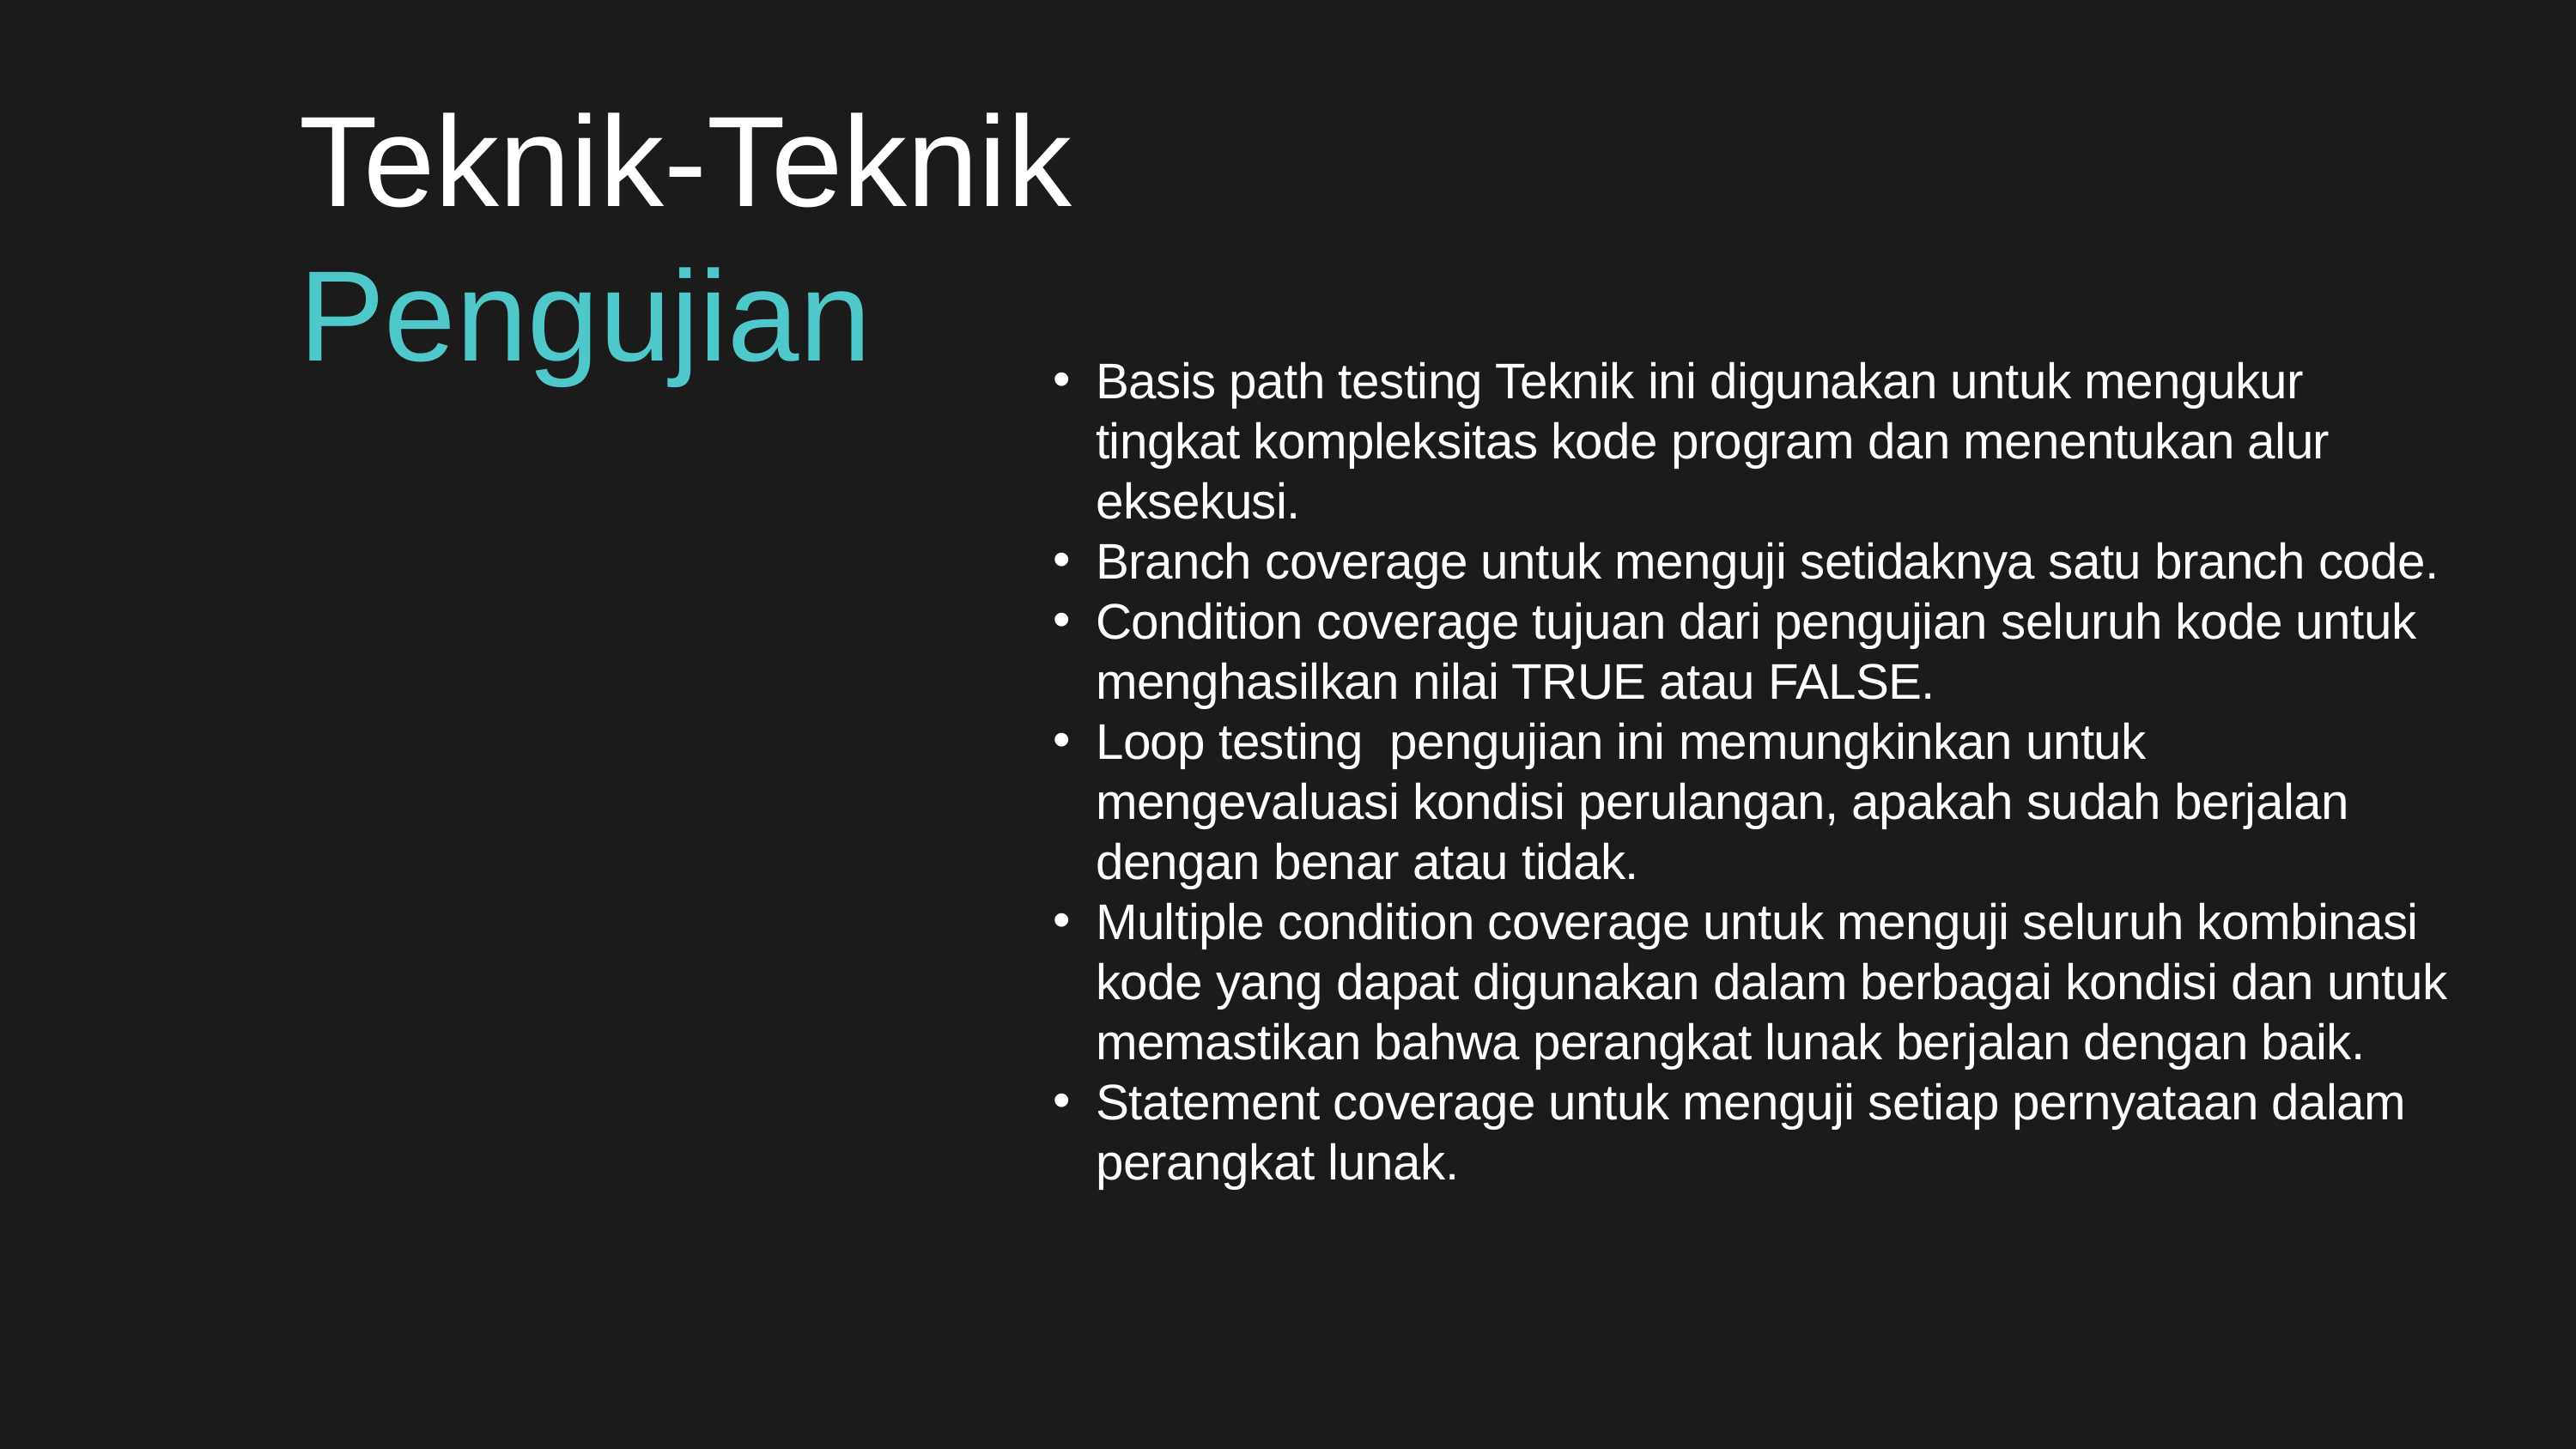

Teknik-Teknik Pengujian
Basis path testing Teknik ini digunakan untuk mengukur tingkat kompleksitas kode program dan menentukan alur eksekusi.
Branch coverage untuk menguji setidaknya satu branch code.
Condition coverage tujuan dari pengujian seluruh kode untuk menghasilkan nilai TRUE atau FALSE.
Loop testing  pengujian ini memungkinkan untuk mengevaluasi kondisi perulangan, apakah sudah berjalan dengan benar atau tidak.
Multiple condition coverage untuk menguji seluruh kombinasi kode yang dapat digunakan dalam berbagai kondisi dan untuk memastikan bahwa perangkat lunak berjalan dengan baik.
Statement coverage untuk menguji setiap pernyataan dalam perangkat lunak.